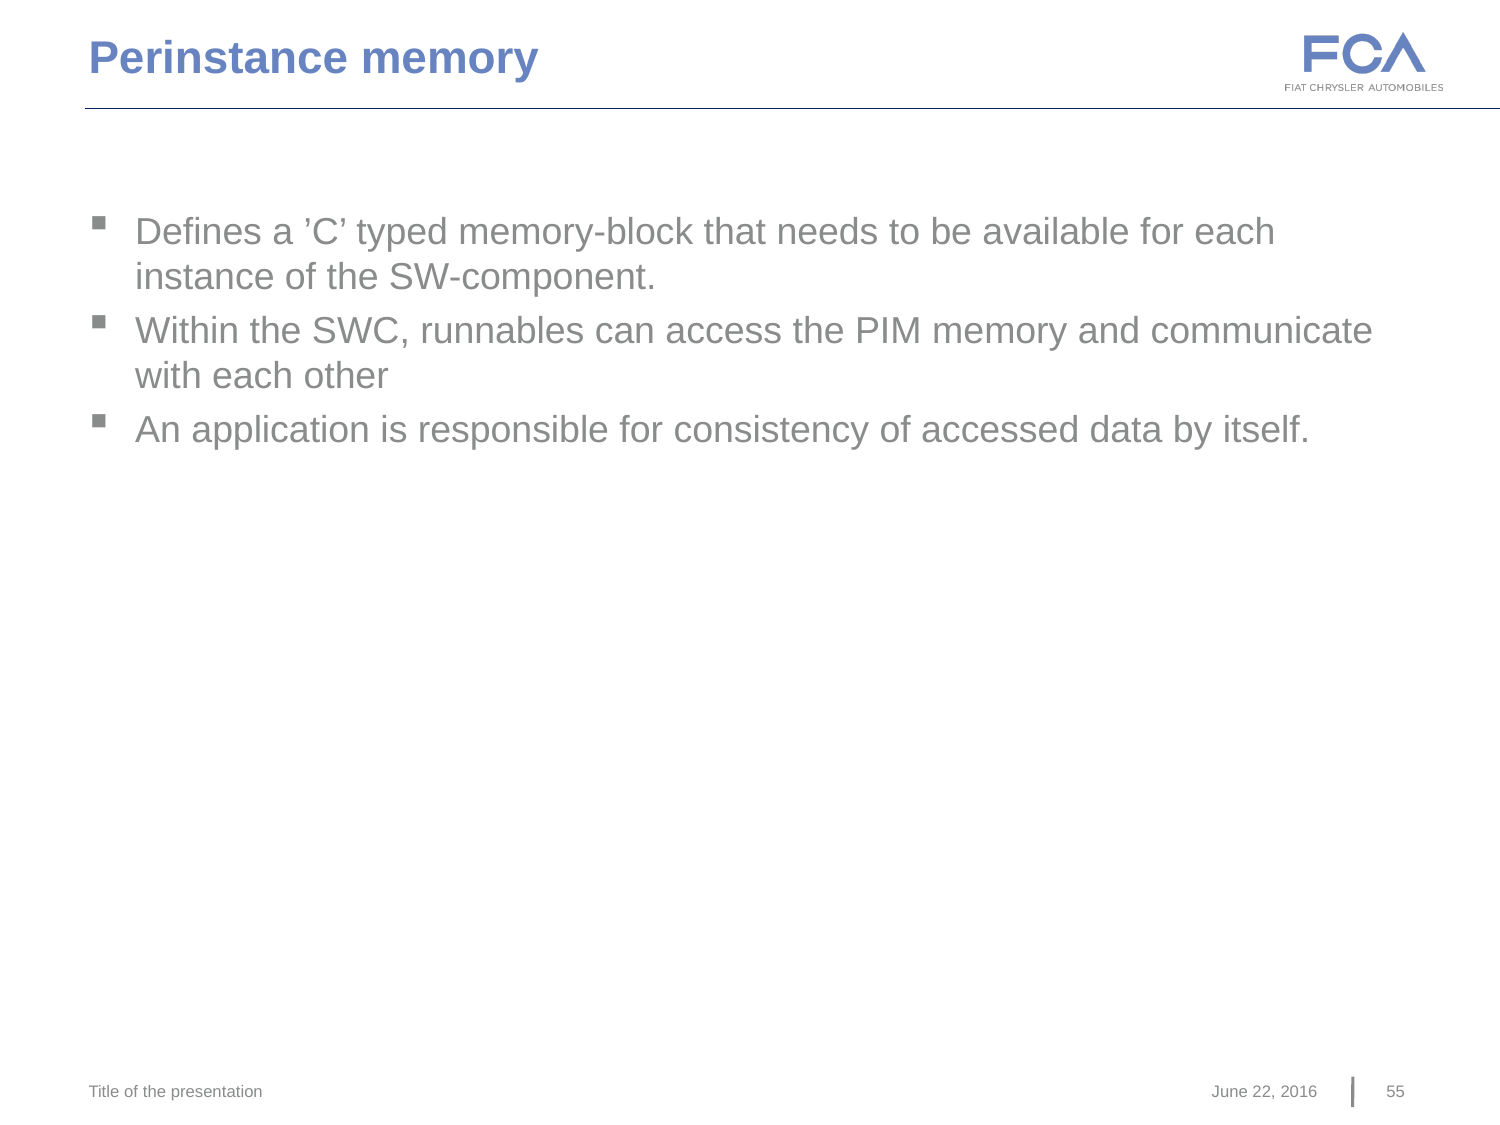

Perinstance memory
Defines a ’C’ typed memory-block that needs to be available for each instance of the SW-component.
Within the SWC, runnables can access the PIM memory and communicate with each other
An application is responsible for consistency of accessed data by itself.
Title of the presentation
June 22, 2016
55